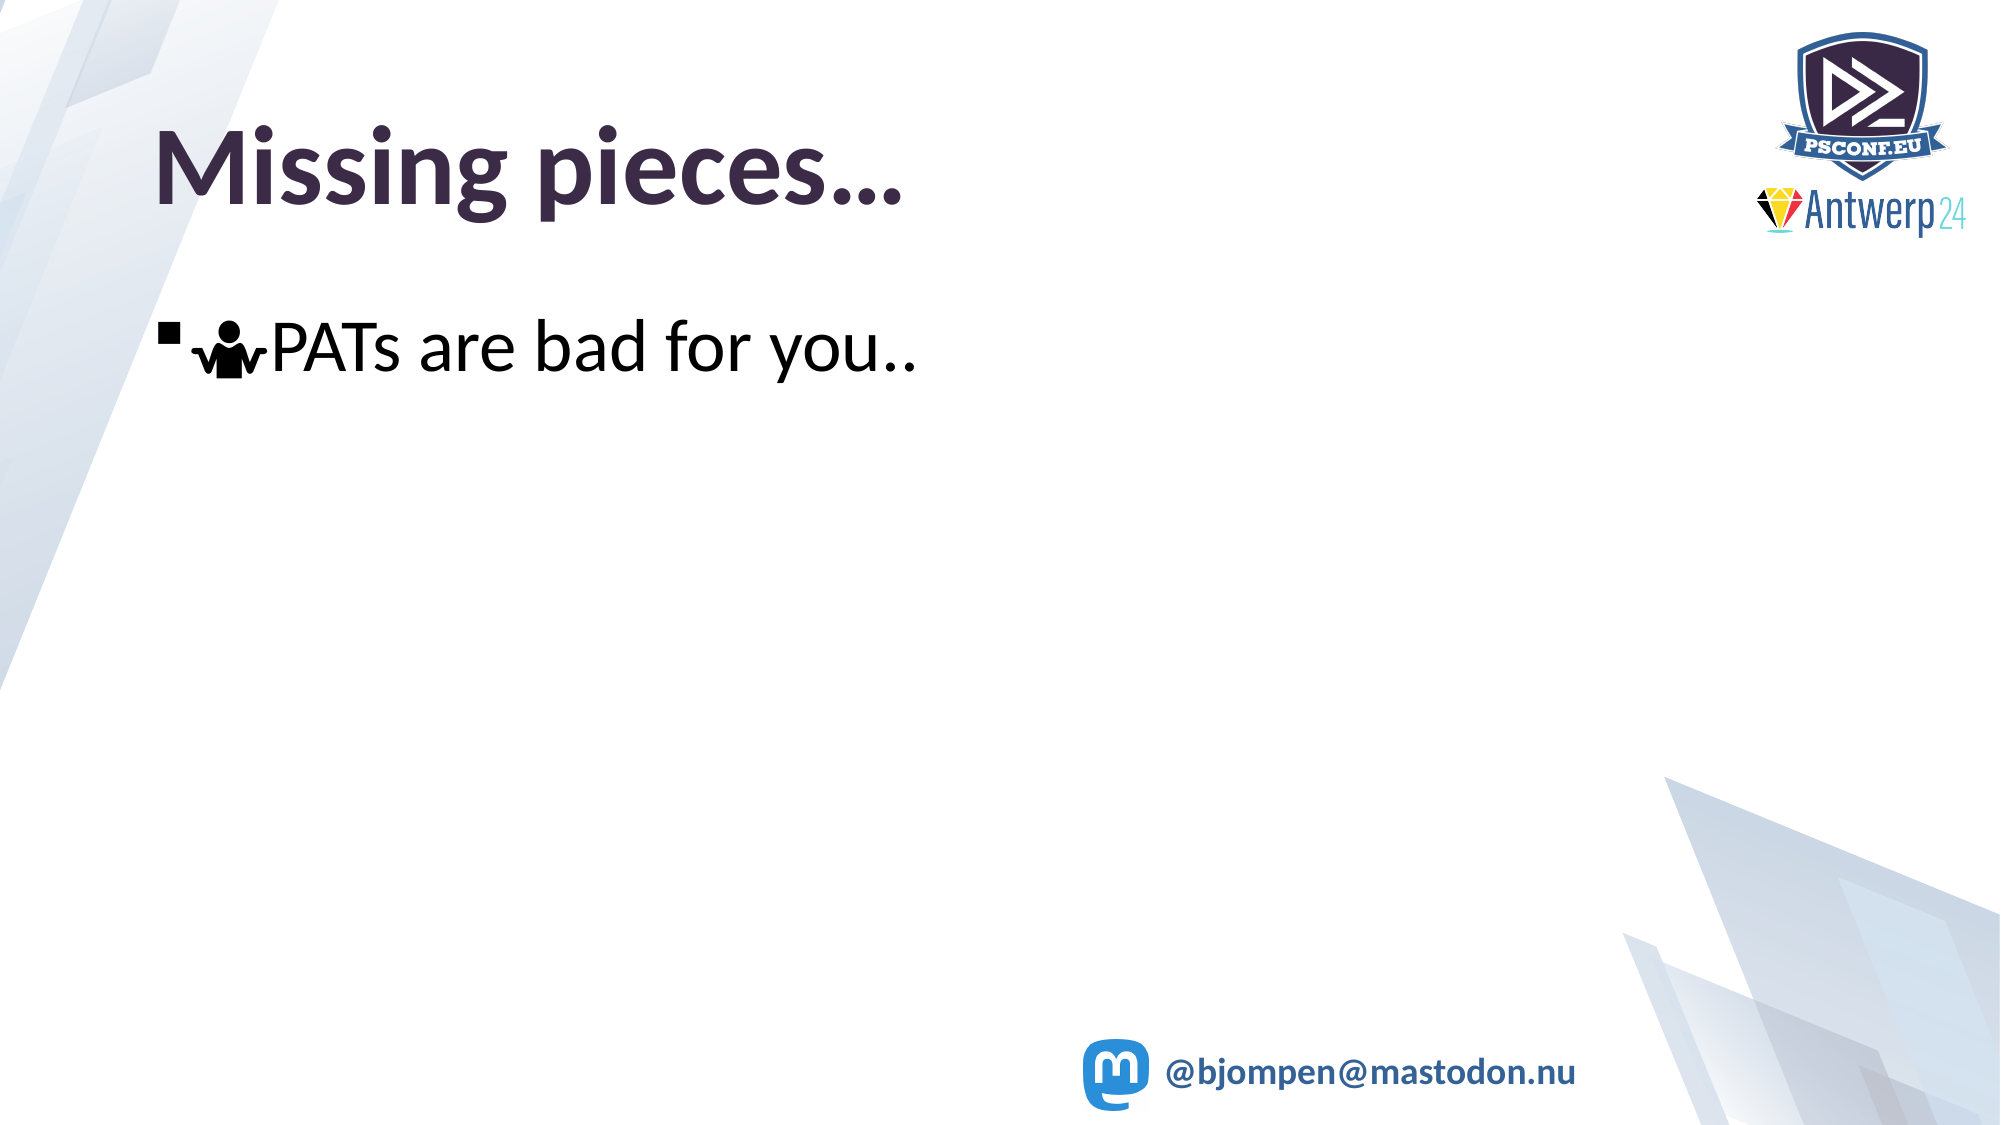

# Missing pieces…
🤷PATs are bad for you..